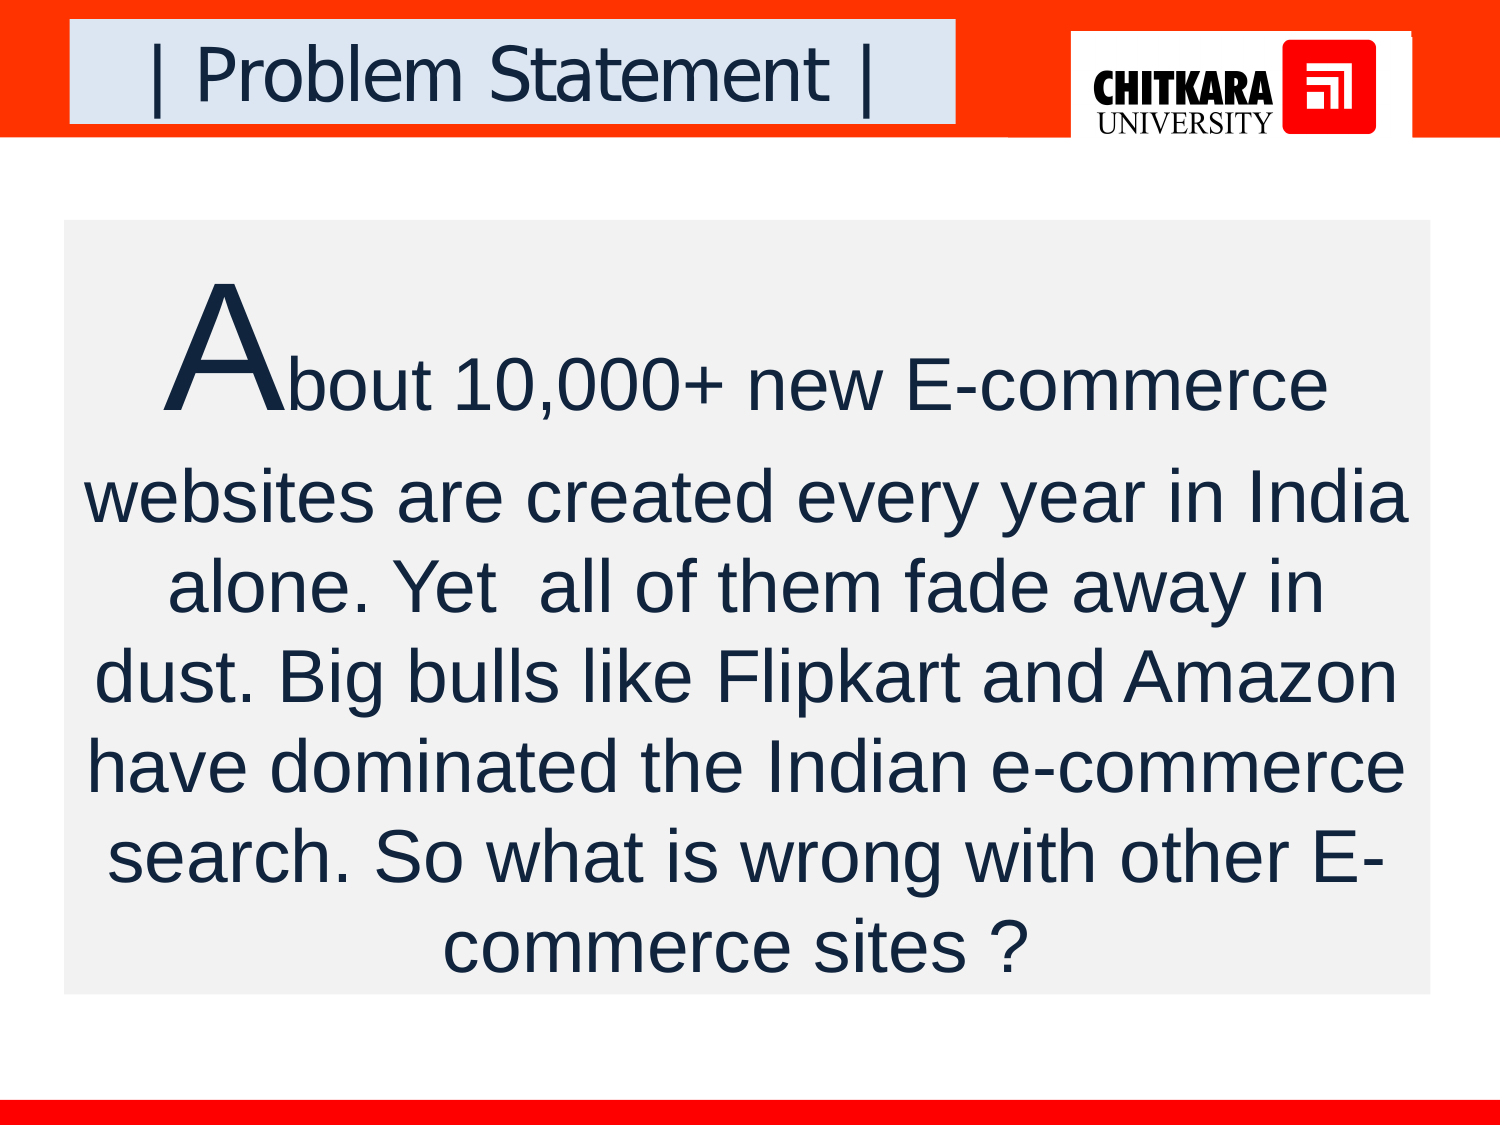

| Problem Statement |
About 10,000+ new E-commerce websites are created every year in India alone. Yet  all of them fade away in dust. Big bulls like Flipkart and Amazon have dominated the Indian e-commerce search. So what is wrong with other E-commerce sites ?